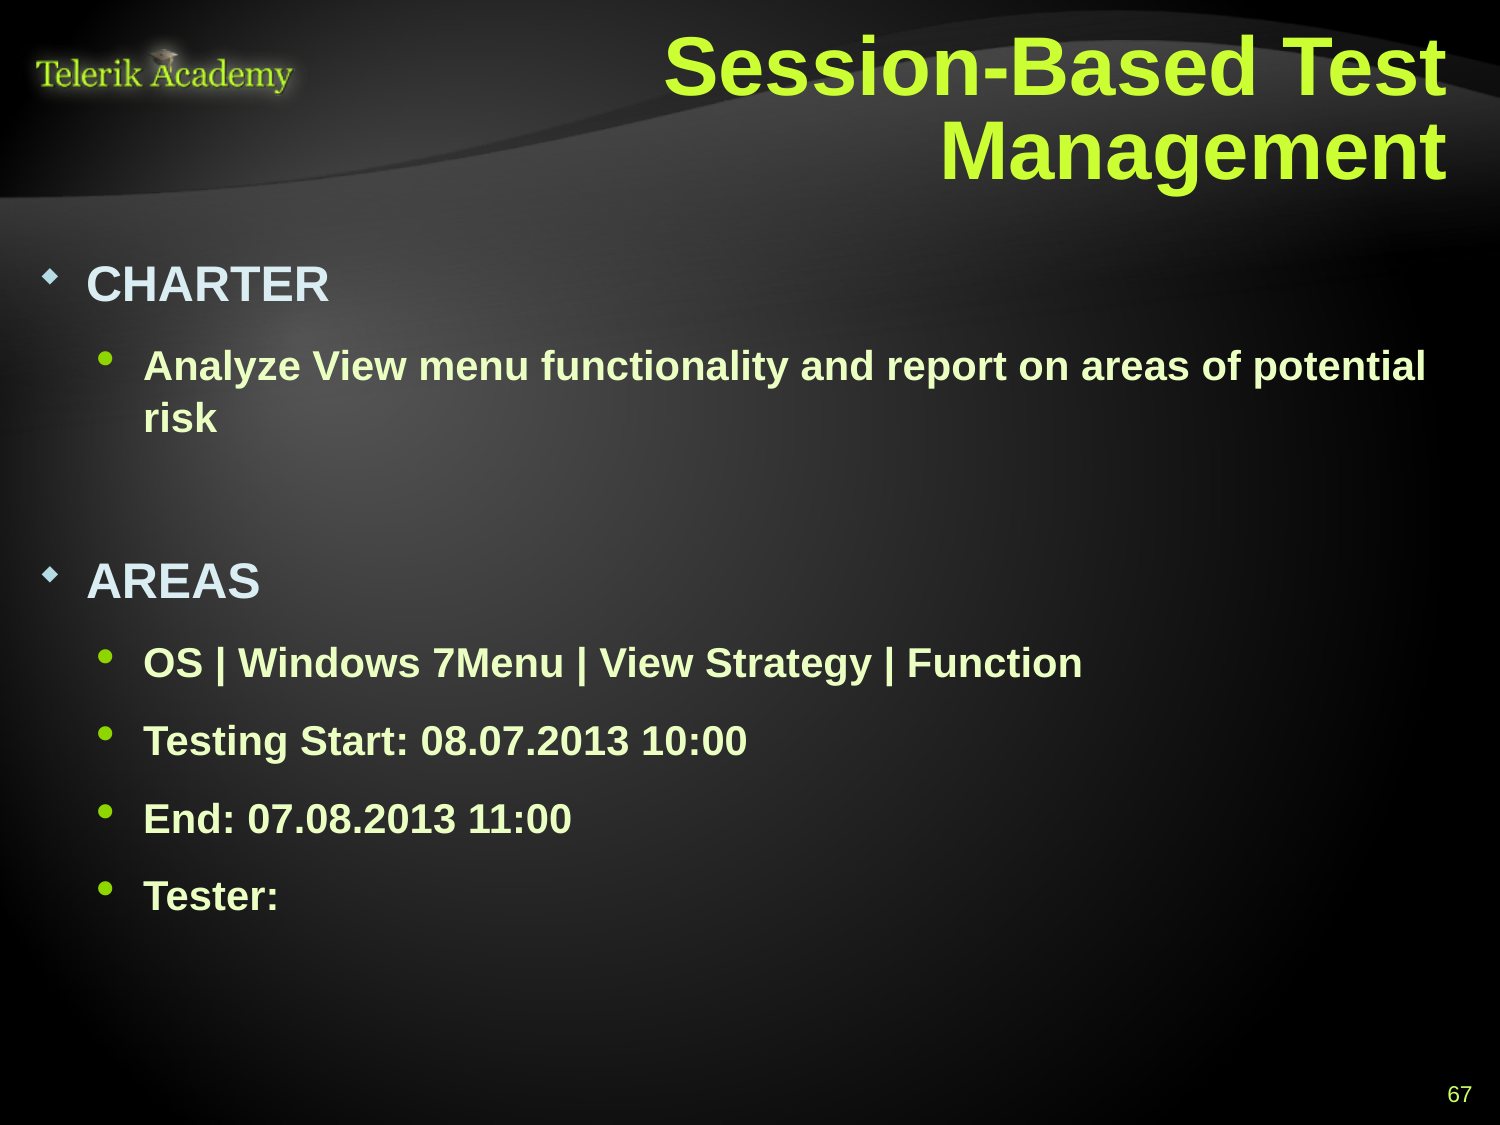

# Session-Based Test Management
CHARTER
Analyze View menu functionality and report on areas of potential risk

AREAS
OS | Windows 7Menu | View Strategy | Function
Testing Start: 08.07.2013 10:00
End: 07.08.2013 11:00
Tester:
67